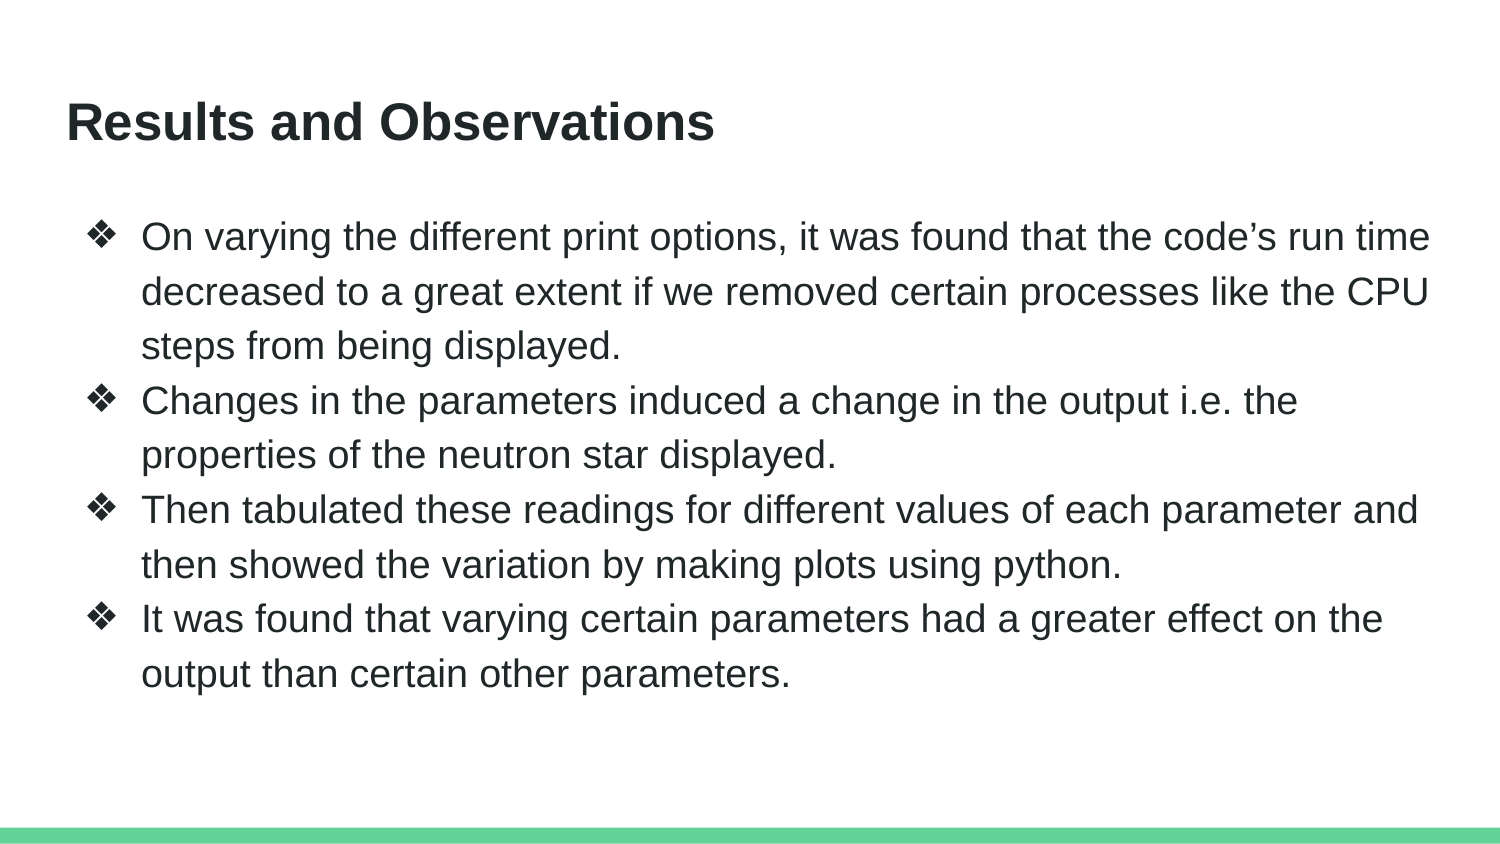

# Results and Observations
On varying the different print options, it was found that the code’s run time decreased to a great extent if we removed certain processes like the CPU steps from being displayed.
Changes in the parameters induced a change in the output i.e. the properties of the neutron star displayed.
Then tabulated these readings for different values of each parameter and then showed the variation by making plots using python.
It was found that varying certain parameters had a greater effect on the output than certain other parameters.